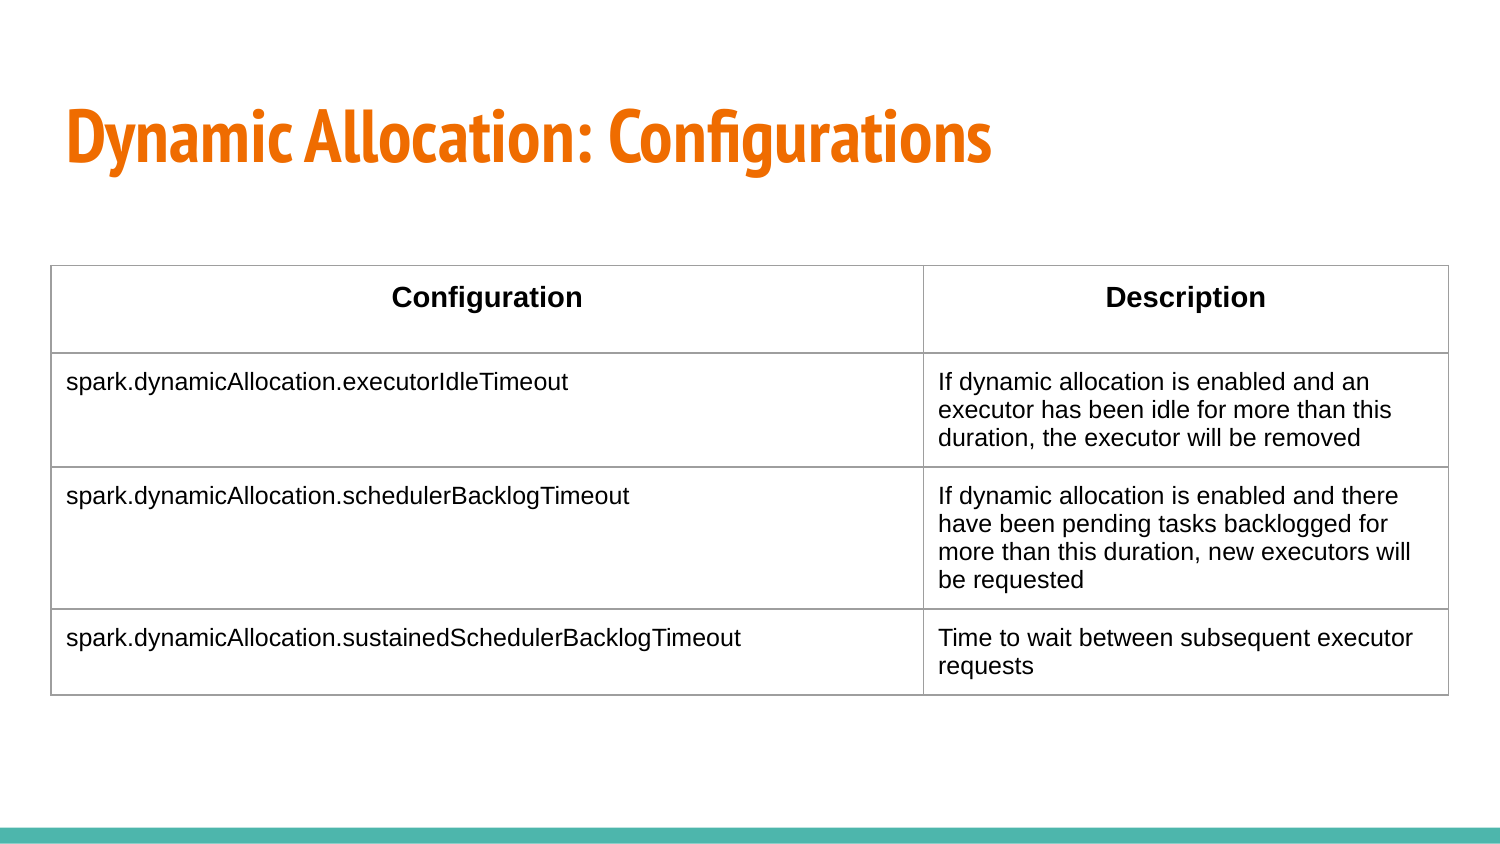

# Dynamic Allocation: Configurations
| Configuration | Description |
| --- | --- |
| spark.dynamicAllocation.executorIdleTimeout | If dynamic allocation is enabled and an executor has been idle for more than this duration, the executor will be removed |
| spark.dynamicAllocation.schedulerBacklogTimeout | If dynamic allocation is enabled and there have been pending tasks backlogged for more than this duration, new executors will be requested |
| spark.dynamicAllocation.sustainedSchedulerBacklogTimeout | Time to wait between subsequent executor requests |